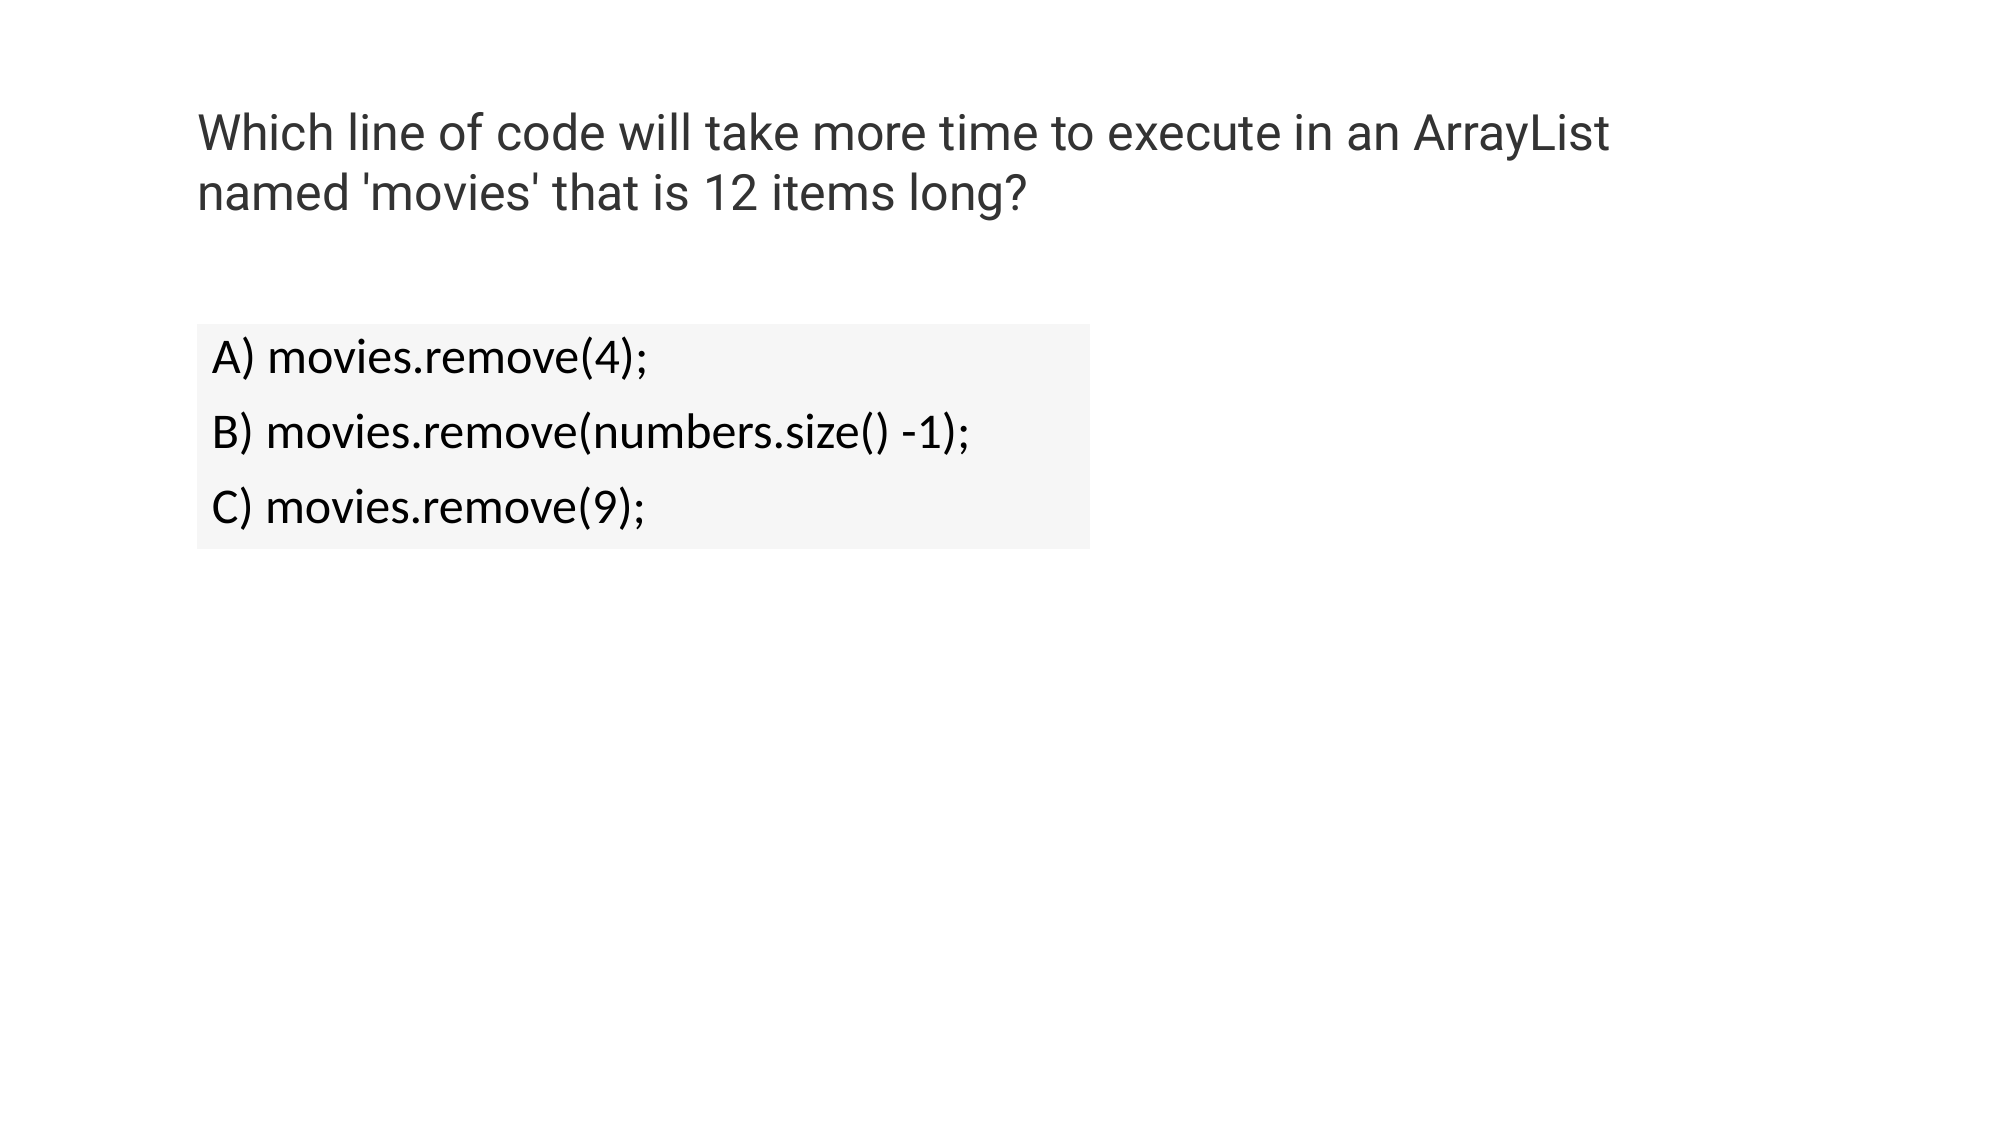

Which line of code will take more time to execute in an ArrayList named 'movies' that is 12 items long?
| A) movies.remove(4); |
| --- |
| B) movies.remove(numbers.size() -1); |
| C) movies.remove(9); |